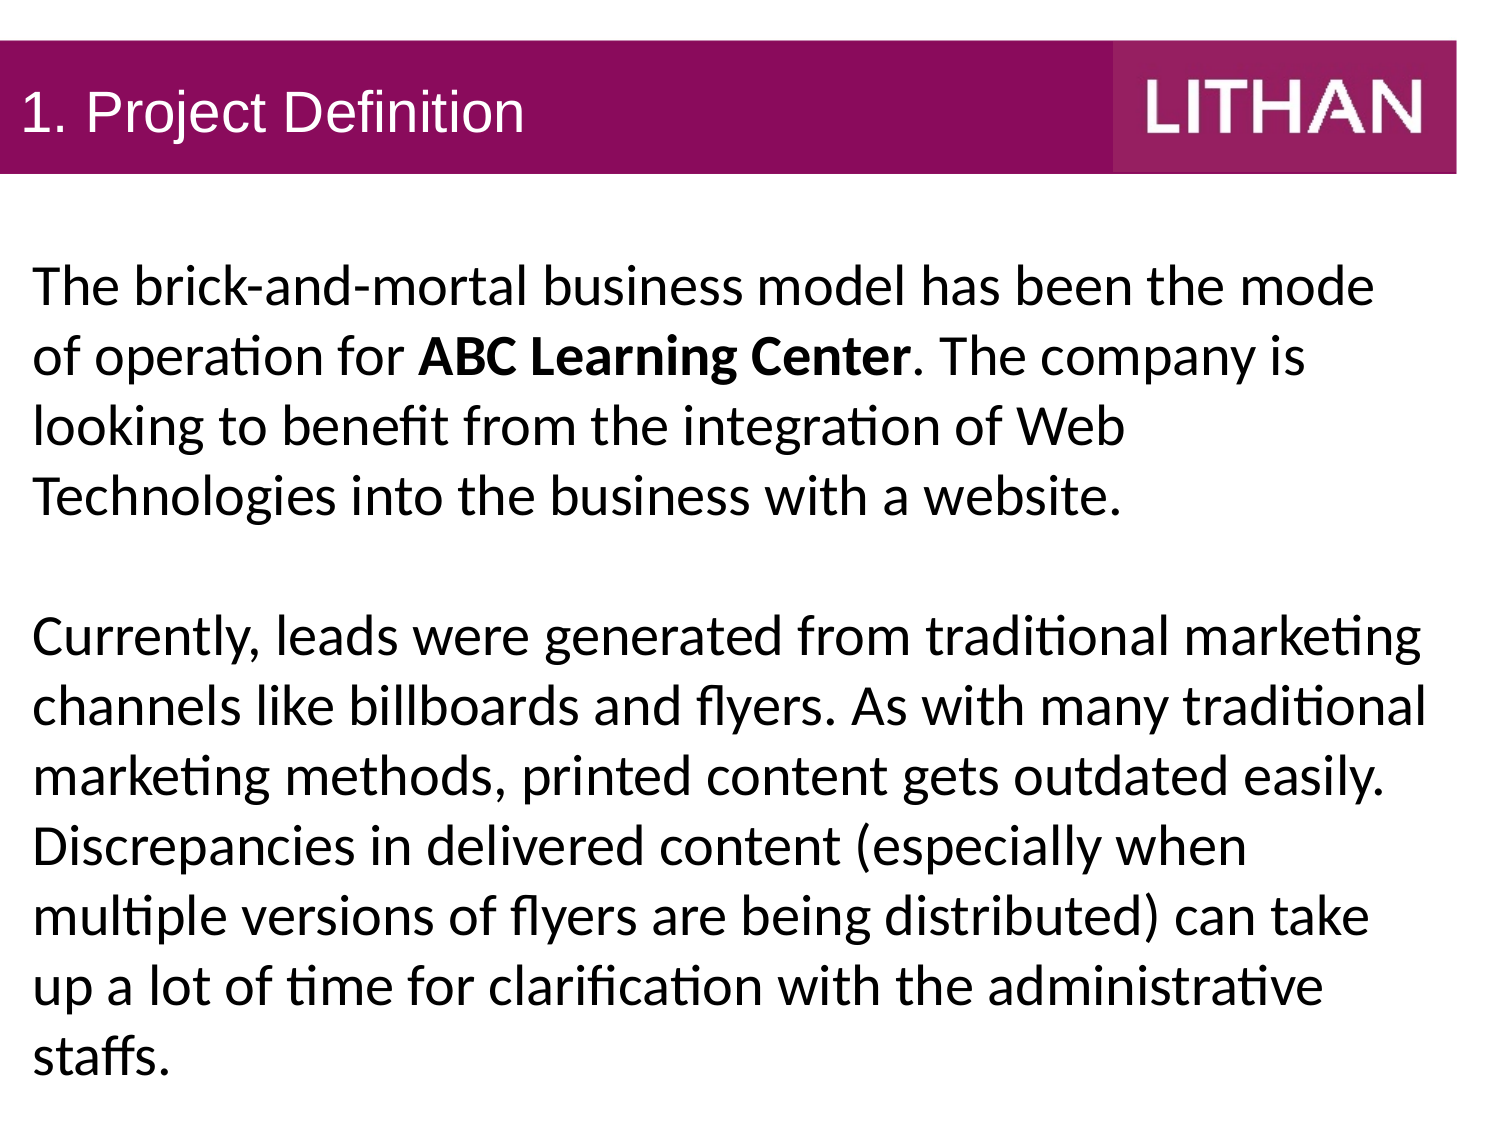

1. Project Definition
The brick-and-mortal business model has been the mode of operation for ABC Learning Center. The company is looking to benefit from the integration of Web Technologies into the business with a website.
Currently, leads were generated from traditional marketing channels like billboards and flyers. As with many traditional marketing methods, printed content gets outdated easily. Discrepancies in delivered content (especially when multiple versions of flyers are being distributed) can take up a lot of time for clarification with the administrative staffs.